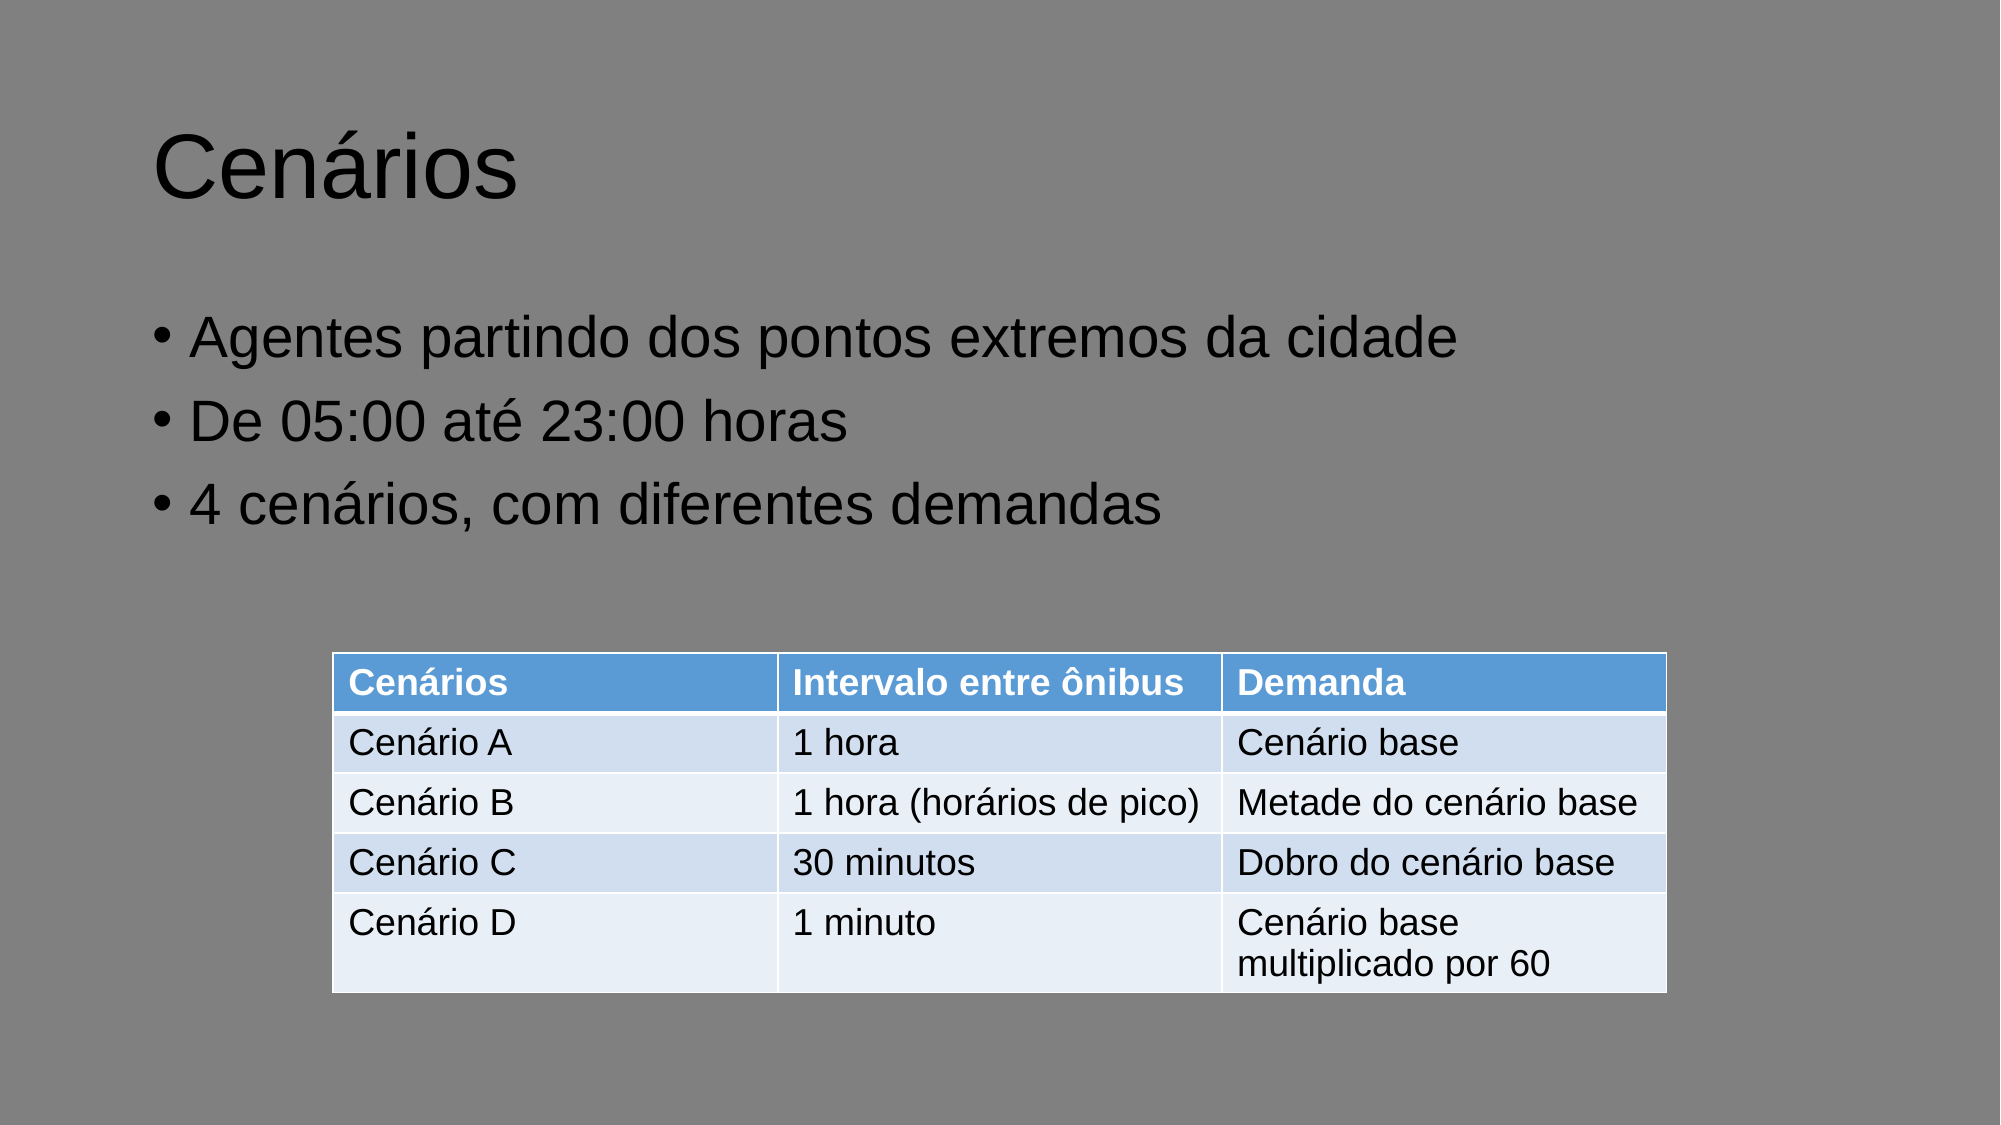

# Cenários
Agentes partindo dos pontos extremos da cidade
De 05:00 até 23:00 horas
4 cenários, com diferentes demandas

| Cenários | Intervalo entre ônibus | Demanda |
| --- | --- | --- |
| Cenário A | 1 hora | Cenário base |
| Cenário B | 1 hora (horários de pico) | Metade do cenário base |
| Cenário C | 30 minutos | Dobro do cenário base |
| Cenário D | 1 minuto | Cenário base multiplicado por 60 |
26